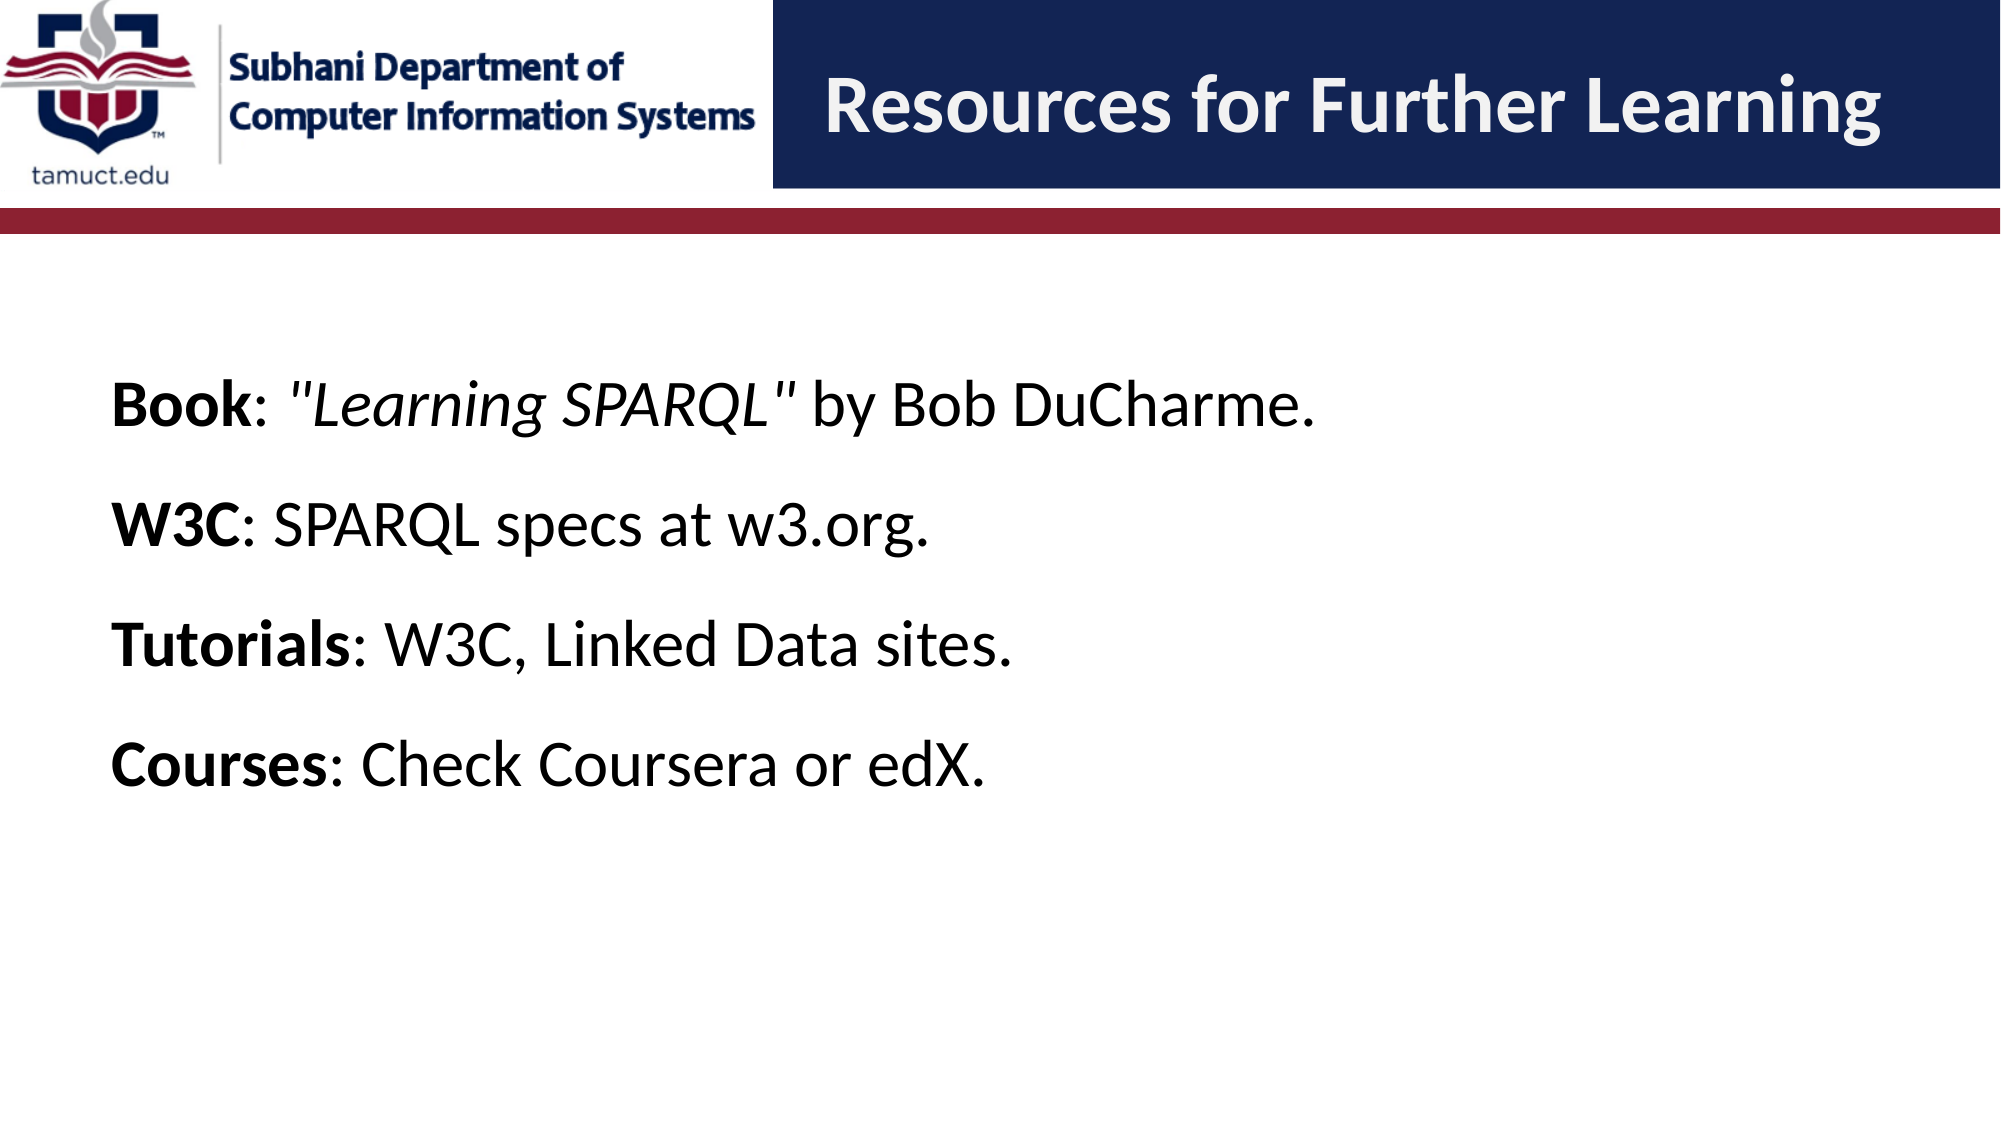

# Resources for Further Learning
Book: "Learning SPARQL" by Bob DuCharme.
W3C: SPARQL specs at w3.org.
Tutorials: W3C, Linked Data sites.
Courses: Check Coursera or edX.